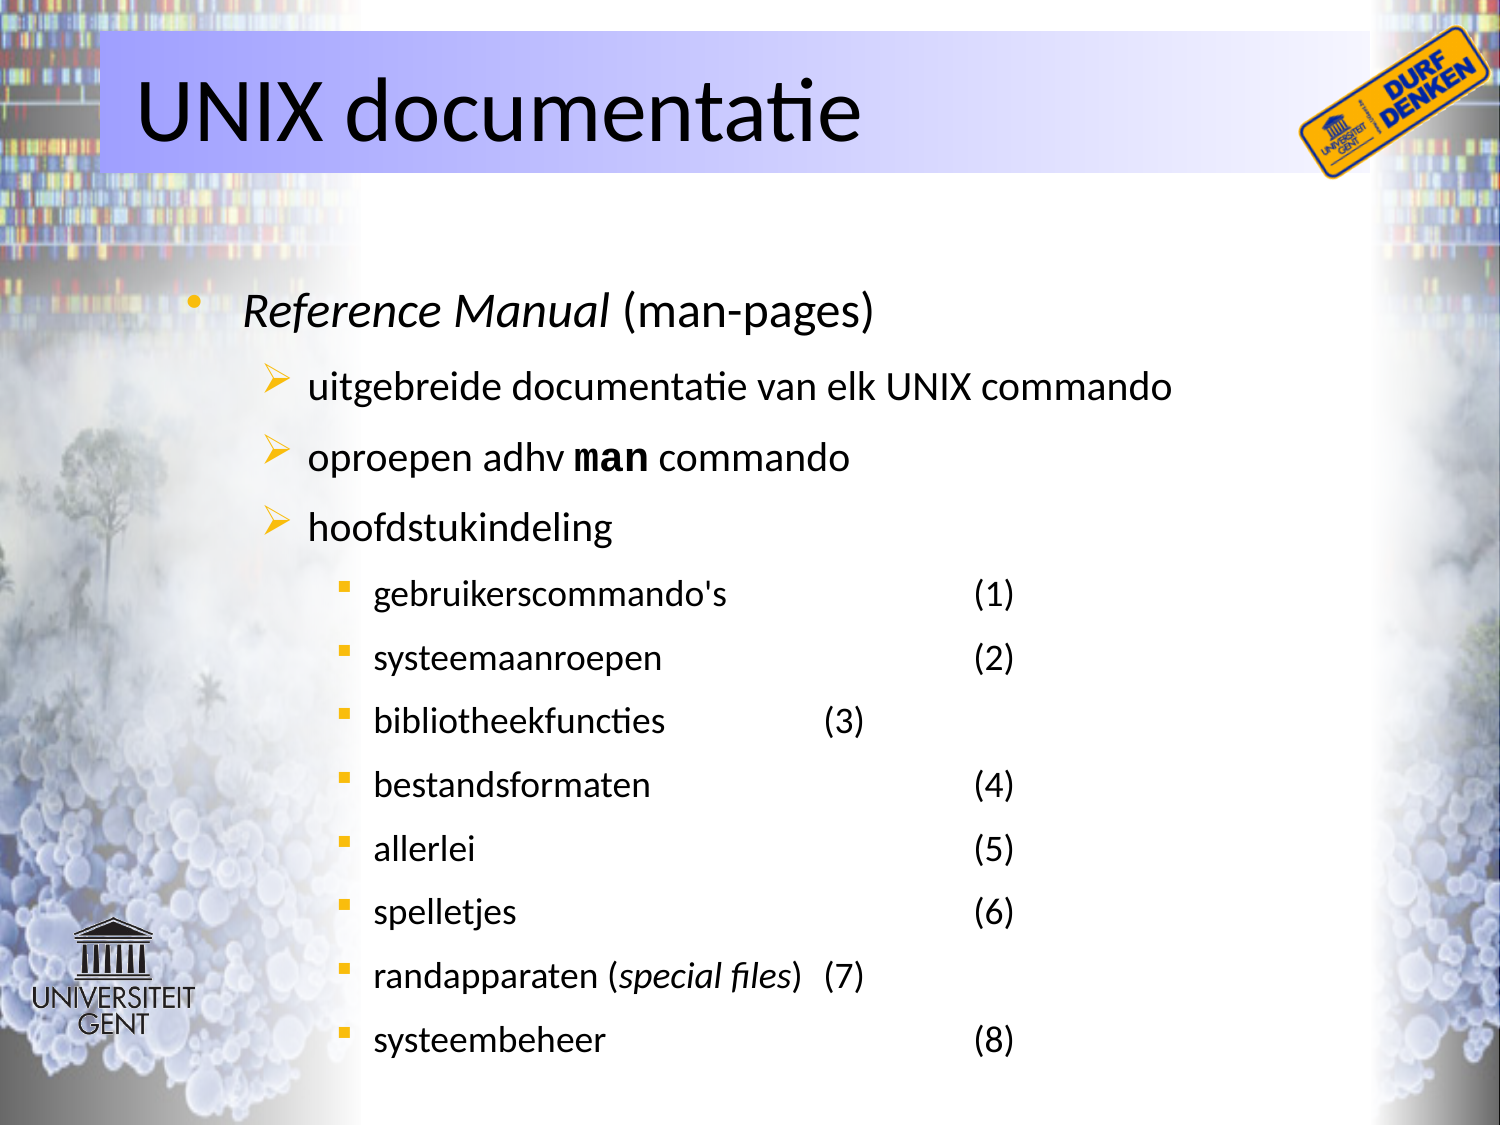

# UNIX documentatie
Reference Manual (man-pages)
uitgebreide documentatie van elk UNIX commando
oproepen adhv man commando
hoofdstukindeling
gebruikerscommando's		(1)
systeemaanroepen			(2)
bibliotheekfuncties		(3)
bestandsformaten			(4)
allerlei				(5)
spelletjes				(6)
randapparaten (special files)	(7)
systeembeheer			(8)